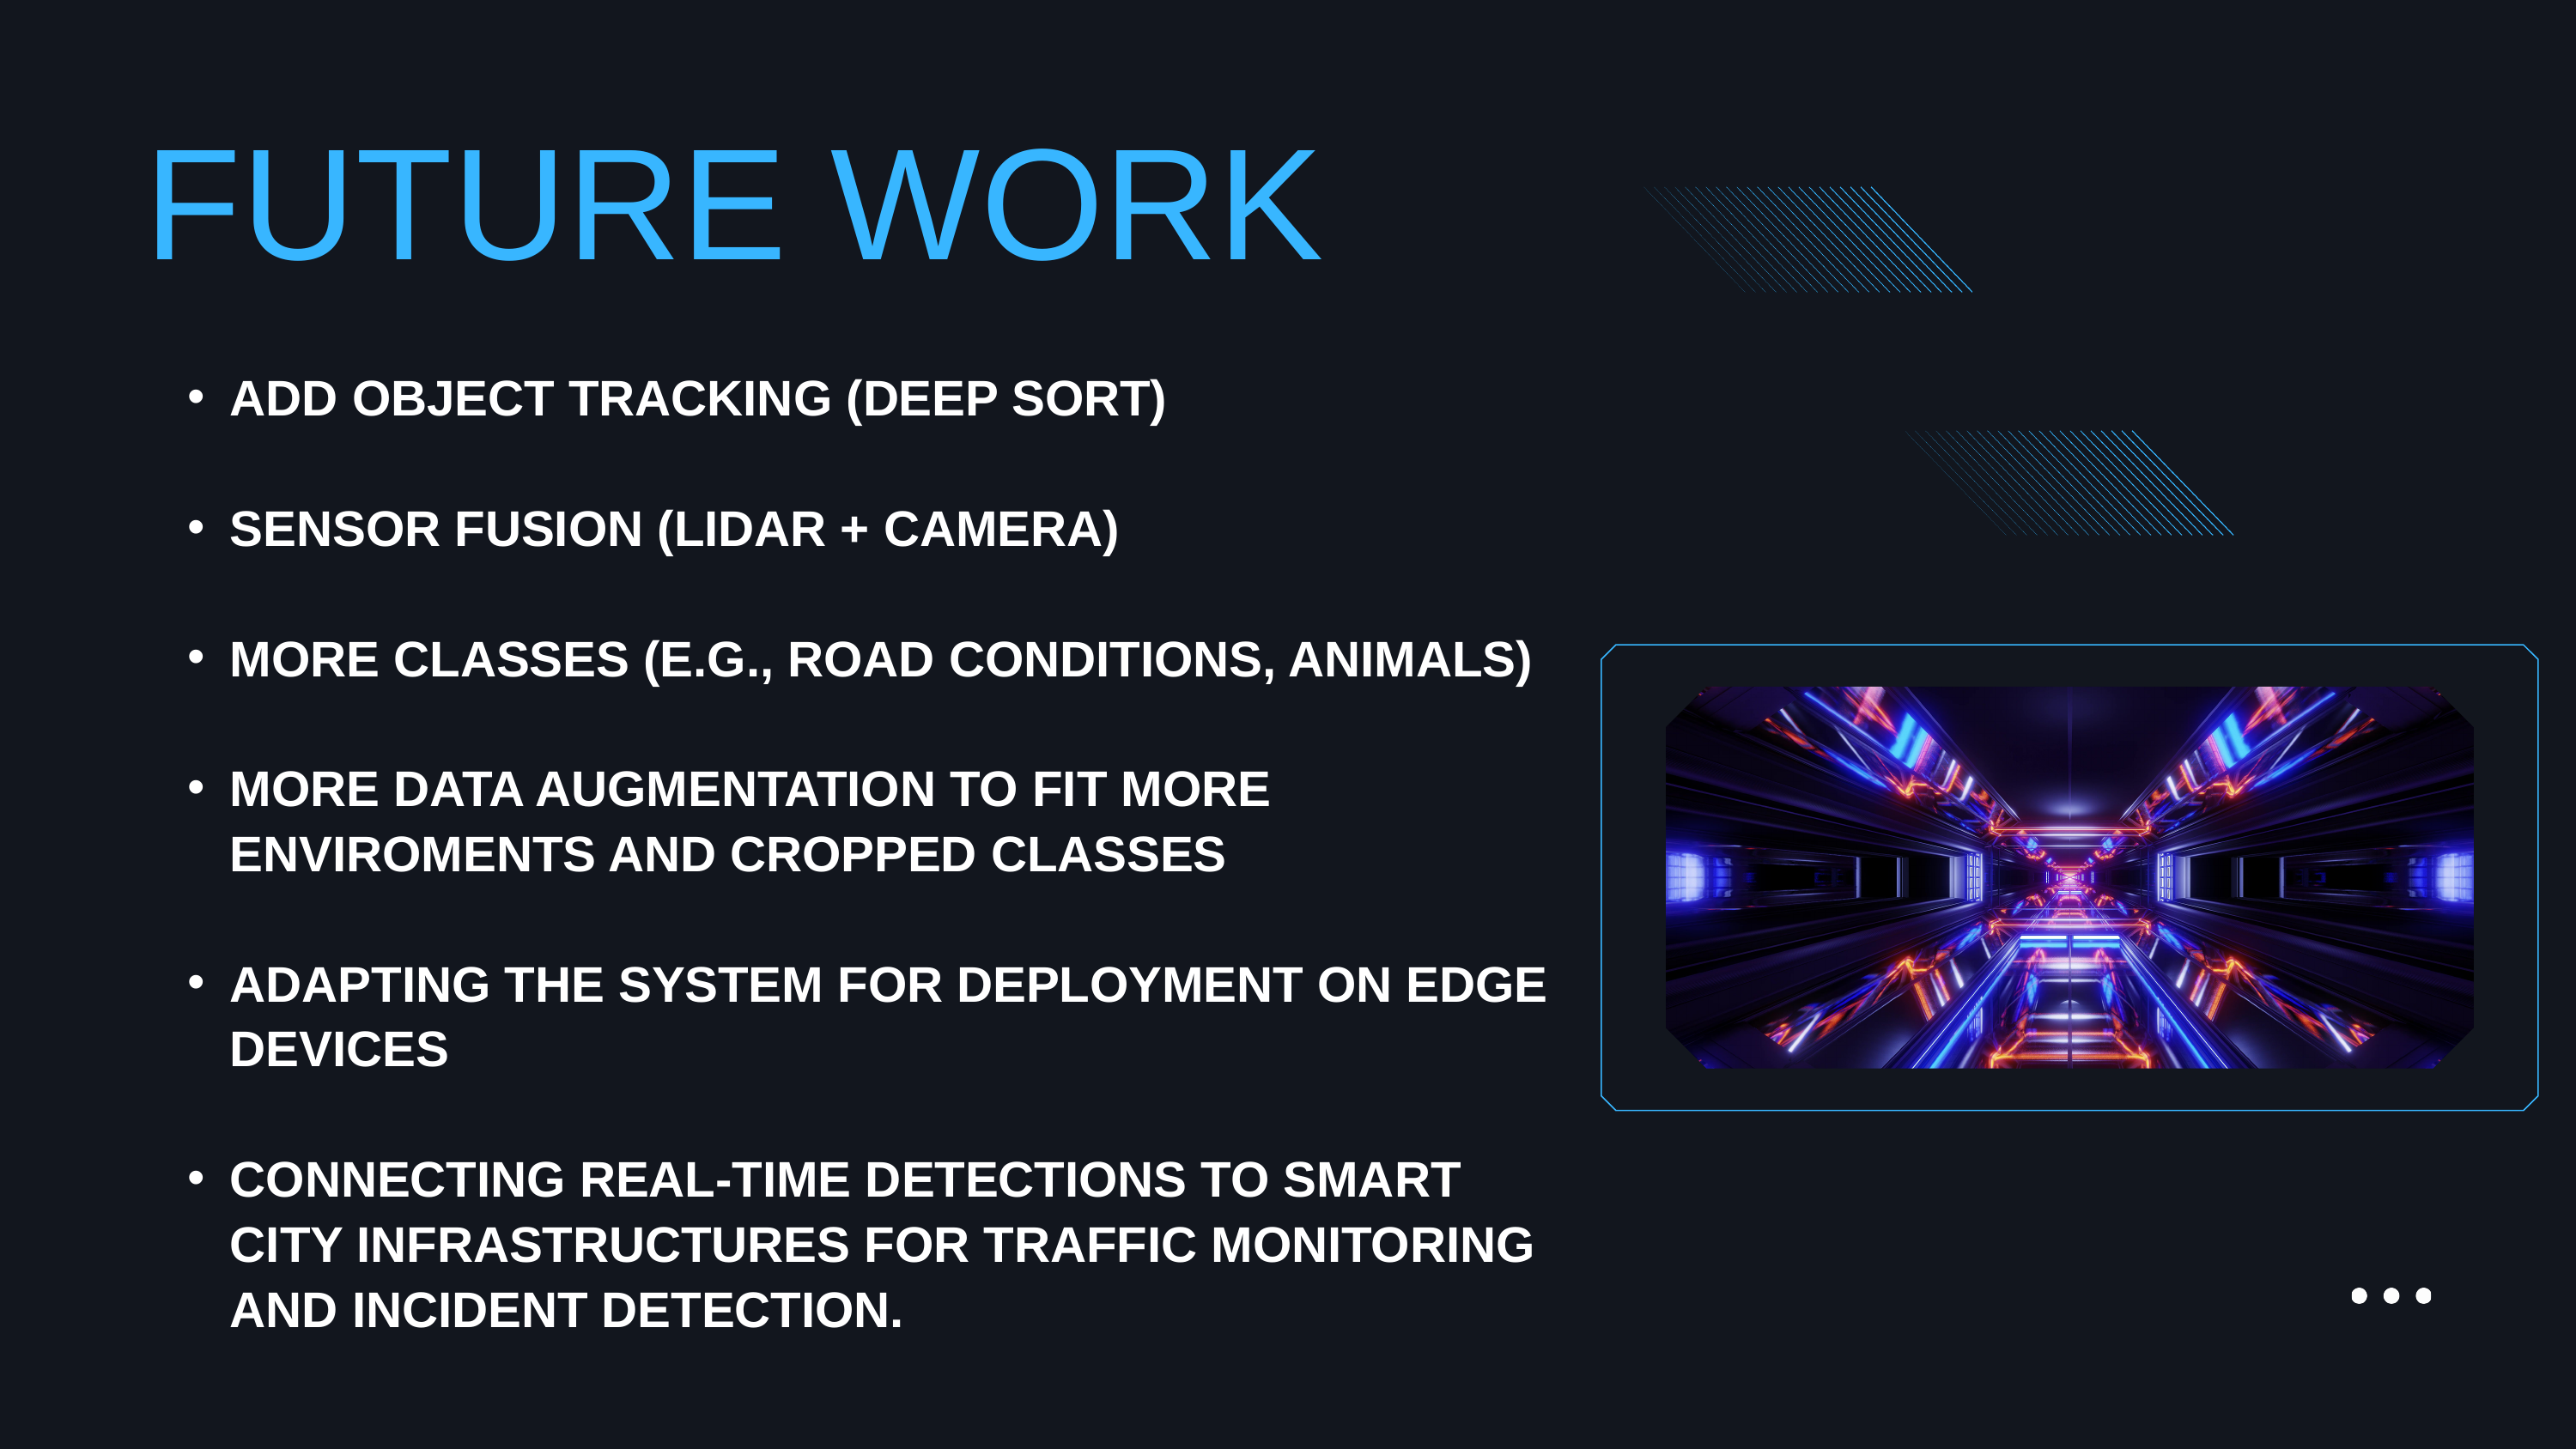

FUTURE WORK

ADD OBJECT TRACKING (DEEP SORT)

SENSOR FUSION (LIDAR + CAMERA)

MORE CLASSES (E.G., ROAD CONDITIONS, ANIMALS)

MORE DATA AUGMENTATION TO FIT MORE ENVIROMENTS AND CROPPED CLASSES

ADAPTING THE SYSTEM FOR DEPLOYMENT ON EDGE DEVICES

CONNECTING REAL-TIME DETECTIONS TO SMART CITY INFRASTRUCTURES FOR TRAFFIC MONITORING AND INCIDENT DETECTION.